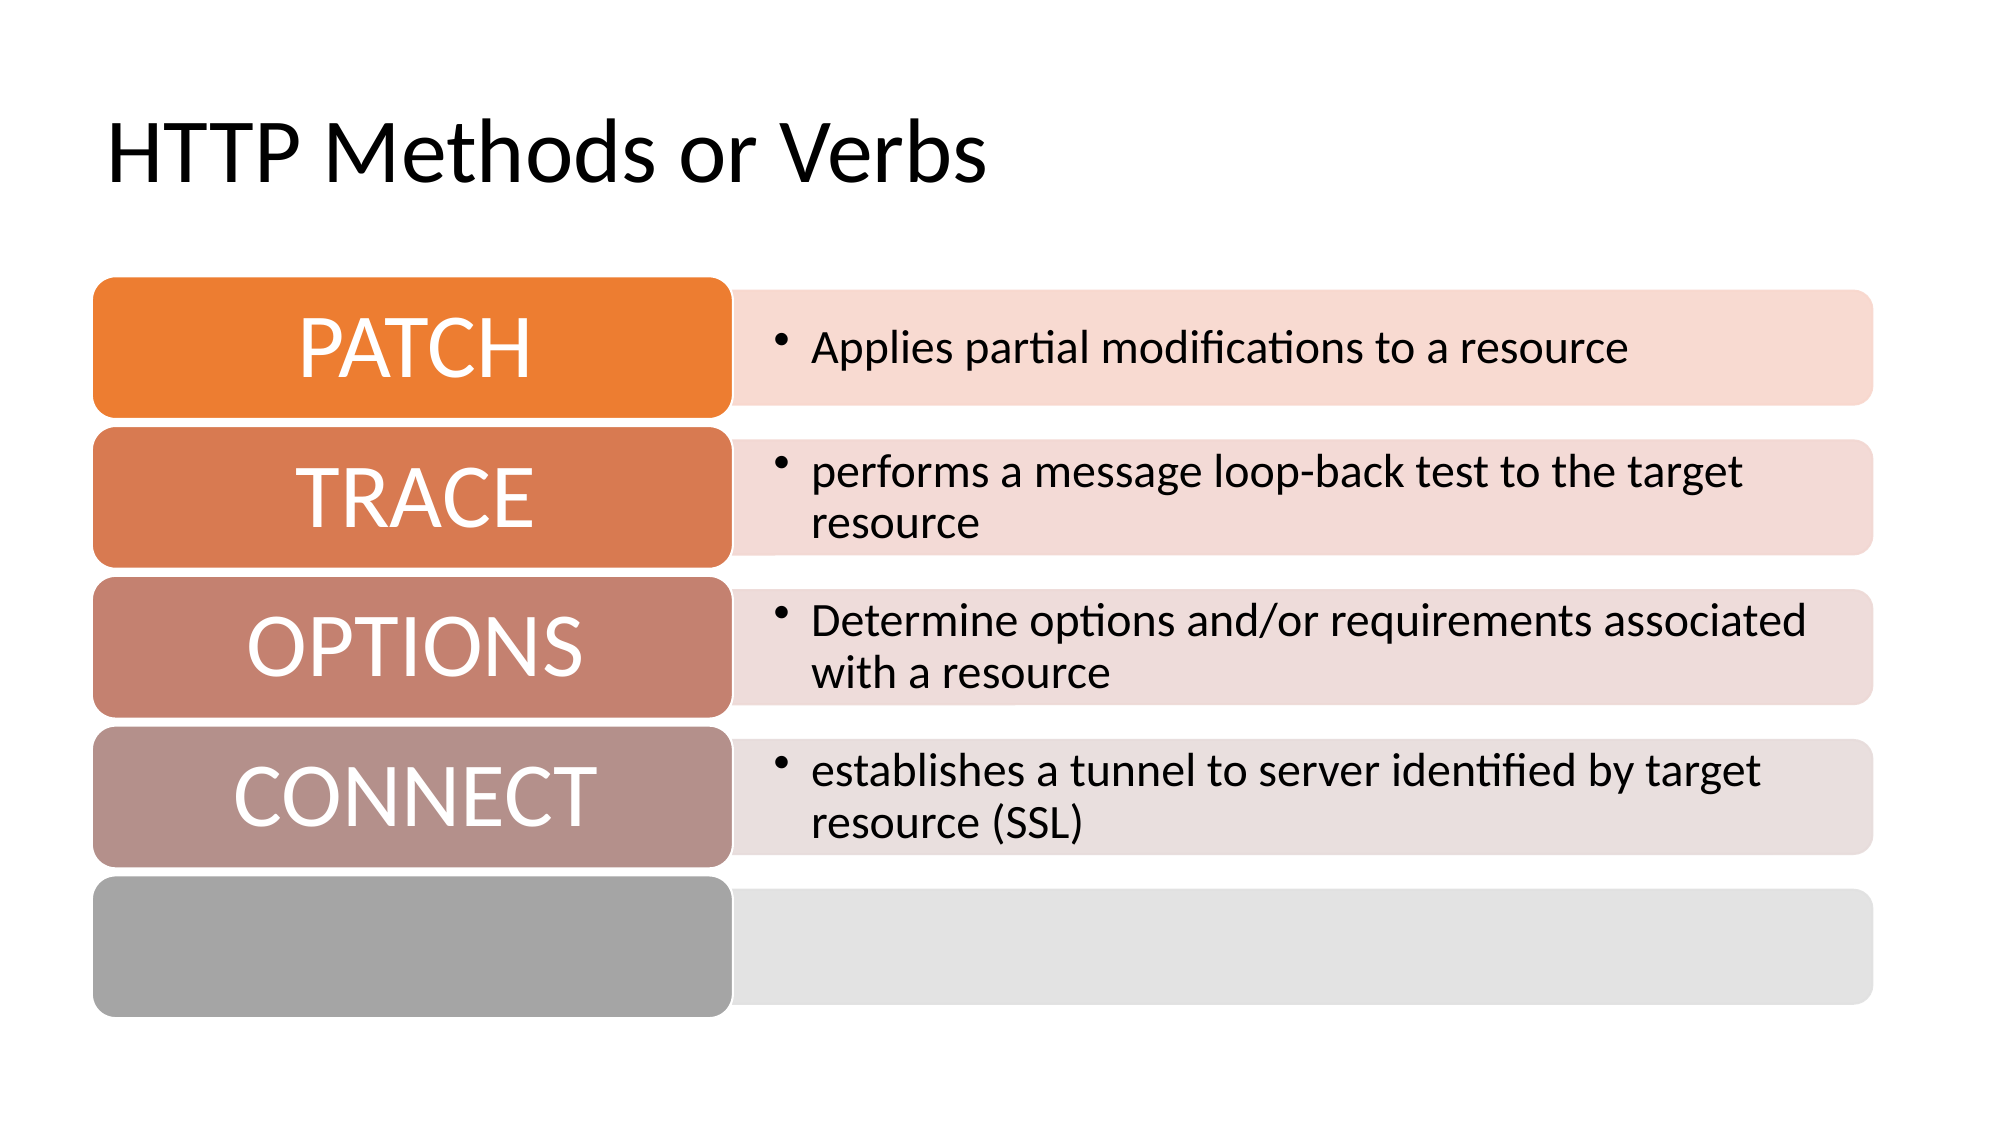

HTTP Methods or Verbs
Applies partial modifications to a resource
PATCH
performs a message loop-back test to the target resource
TRACE
Determine options and/or requirements associated with a resource
OPTIONS
establishes a tunnel to server identified by target resource (SSL)
CONNECT